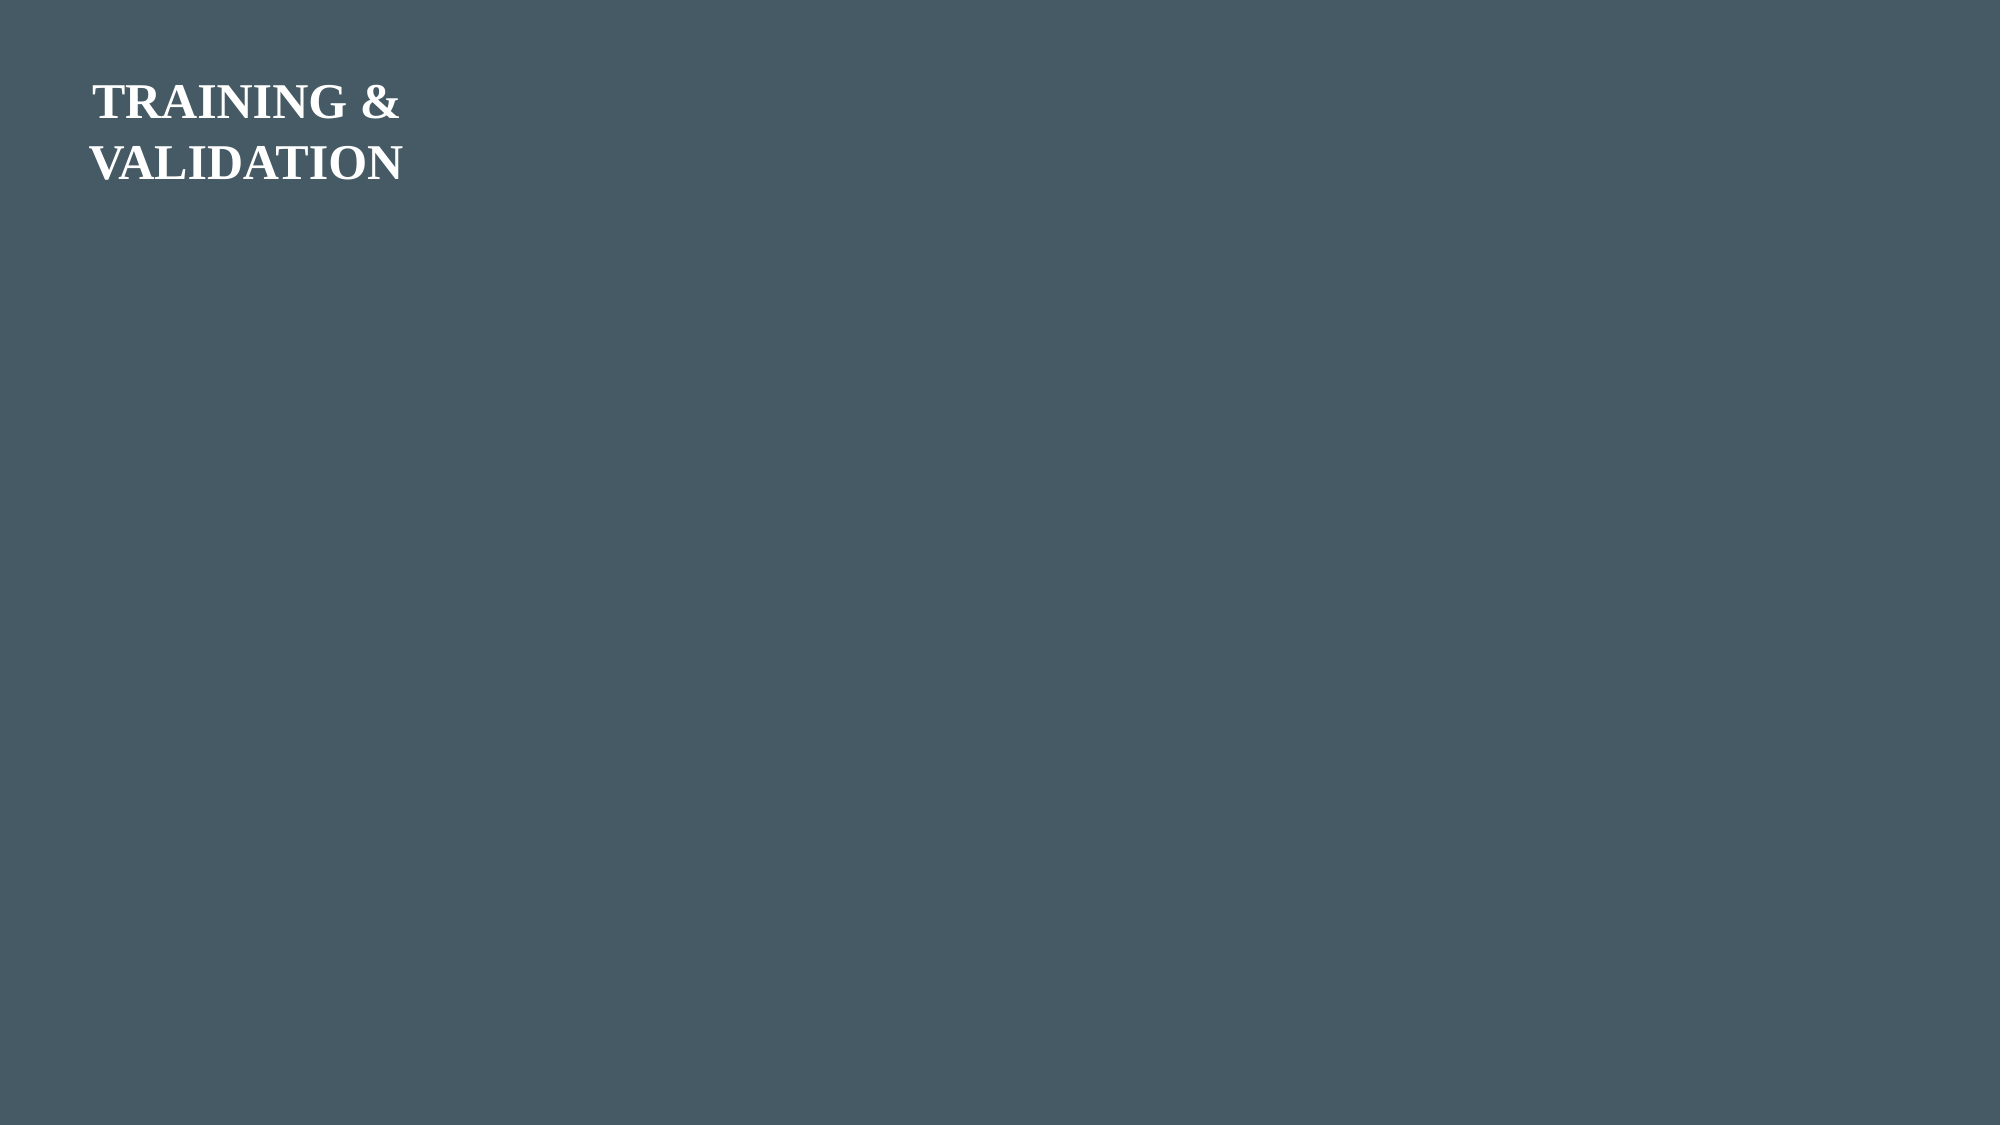

OVERIEW
TRAINING &
VALIDATION

The 4 key sections of the project,
The 4 key activities of the app are,
DATASET
MAIN ACTIVITY
DATA PROCESSING
TUTORIAL ACTIVITY
APPROACH &
MODEL SELECTION
SERVICE

The preprocessed data was split. 80% of the data was used for training and 20% of it was used for validation.
The model was saved and used in an android application to check for performance with out of sample data.
The F1 score obtained for the model was 0.852

### Chart: F1 Score Results

| Category | Base | Tuned |
|---|---|---|
| CNN | 55.2 | 48.3 |
| SVC | 85.2 | 83.5 |
| RF | 73.5 | 71.8 |
| KNN | 66.6 | 68.9 |
| SGD | 68.3 | 71.5 |